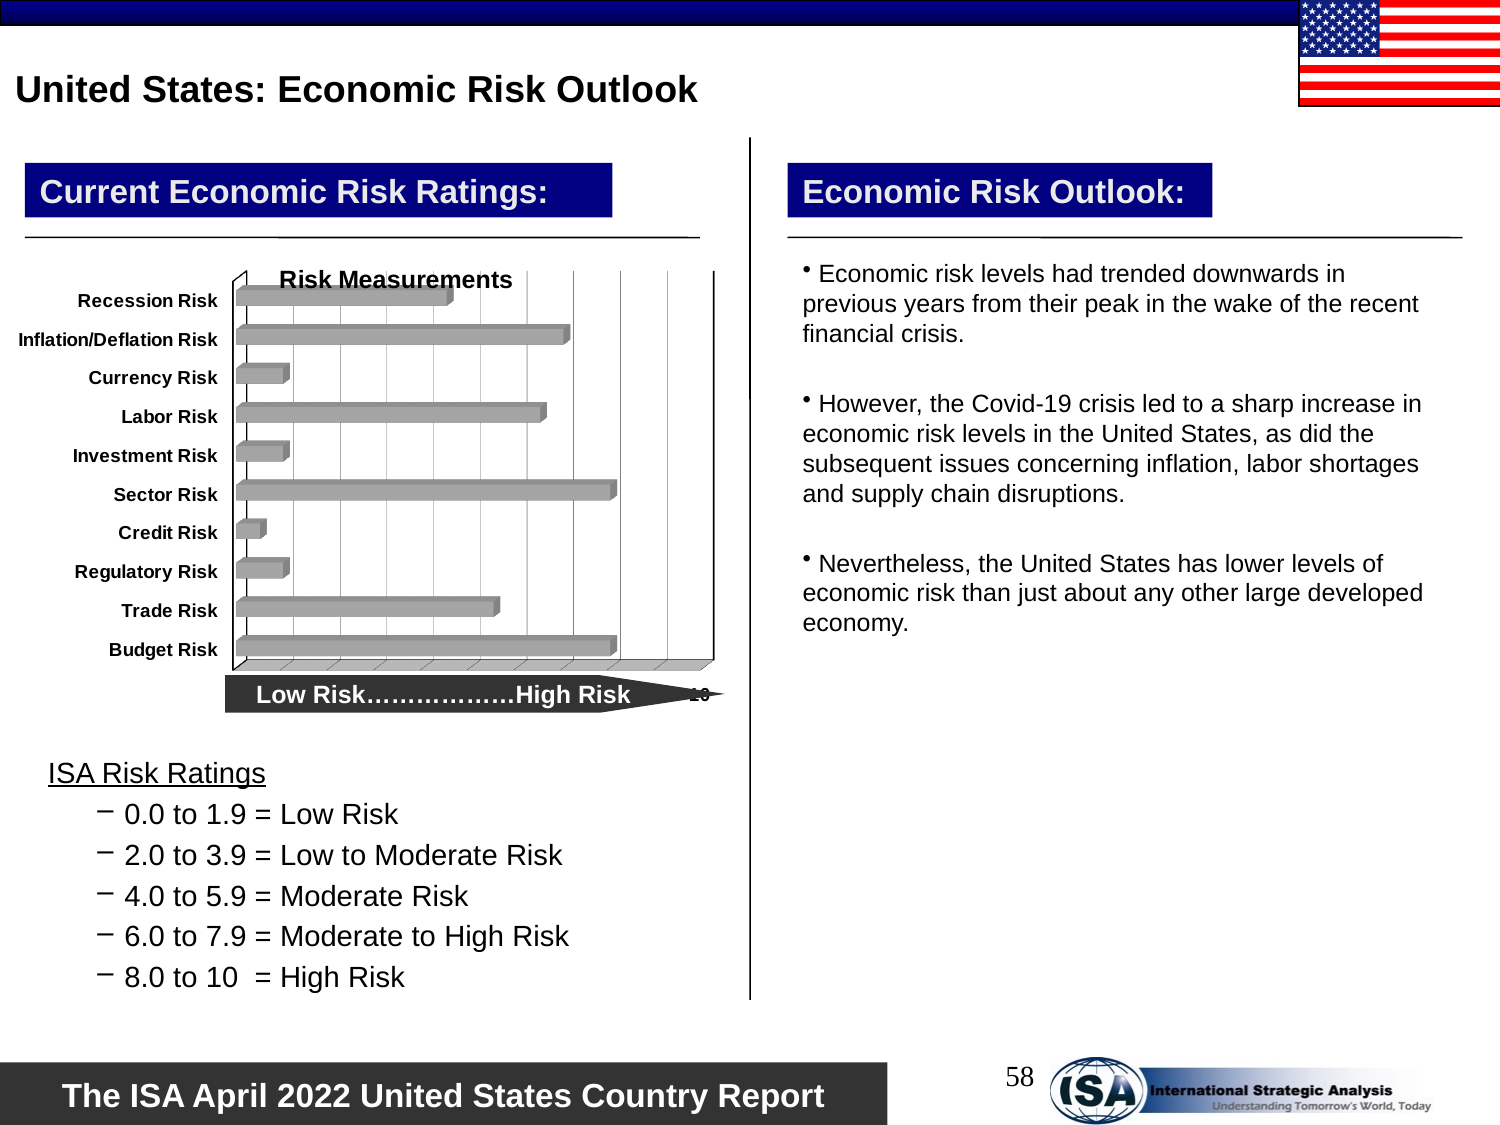

# United States: Economic Risk Outlook

Current Economic Risk Ratings:
Economic Risk Outlook:

[unsupported chart]

 Economic risk levels had trended downwards in previous years from their peak in the wake of the recent financial crisis.

 However, the Covid-19 crisis led to a sharp increase in economic risk levels in the United States, as did the subsequent issues concerning inflation, labor shortages and supply chain disruptions.

 Nevertheless, the United States has lower levels of economic risk than just about any other large developed economy.

Low Risk………………High Risk
 ISA Risk Ratings
0.0 to 1.9 = Low Risk
2.0 to 3.9 = Low to Moderate Risk
4.0 to 5.9 = Moderate Risk
6.0 to 7.9 = Moderate to High Risk
8.0 to 10  = High Risk
58